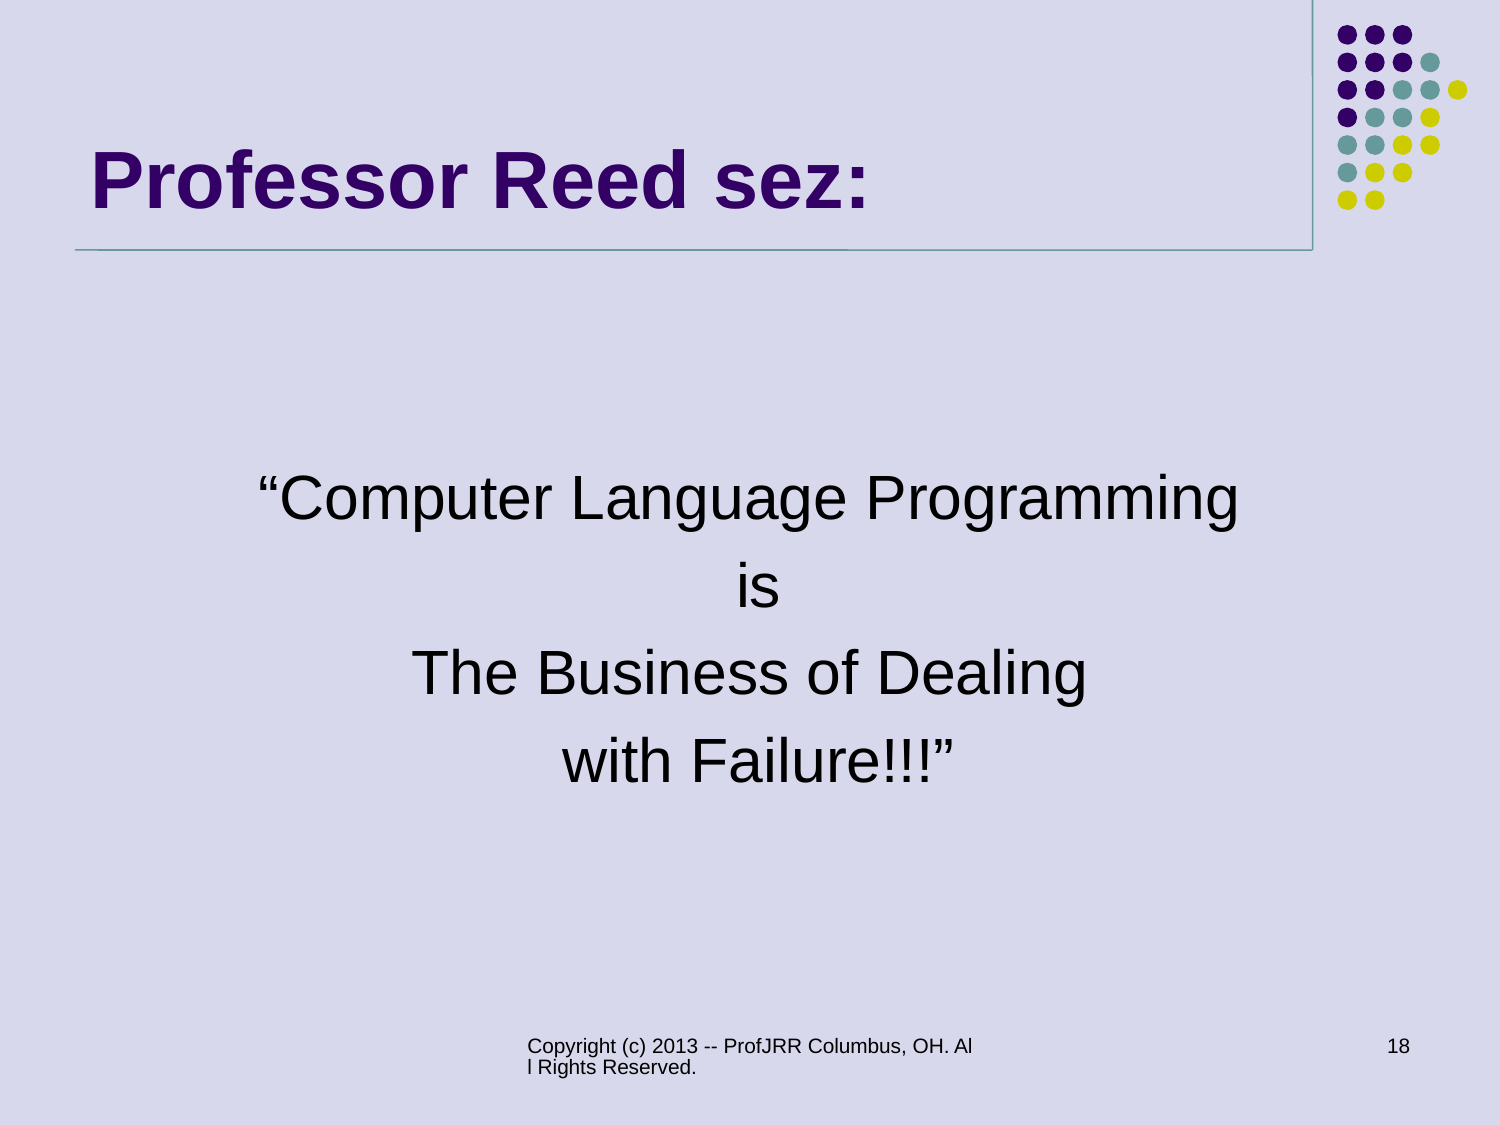

# Professor Reed sez:

“Computer Language Programming
 is
The Business of Dealing
 with Failure!!!”
Copyright (c) 2013 -- ProfJRR Columbus, OH. All Rights Reserved.
18